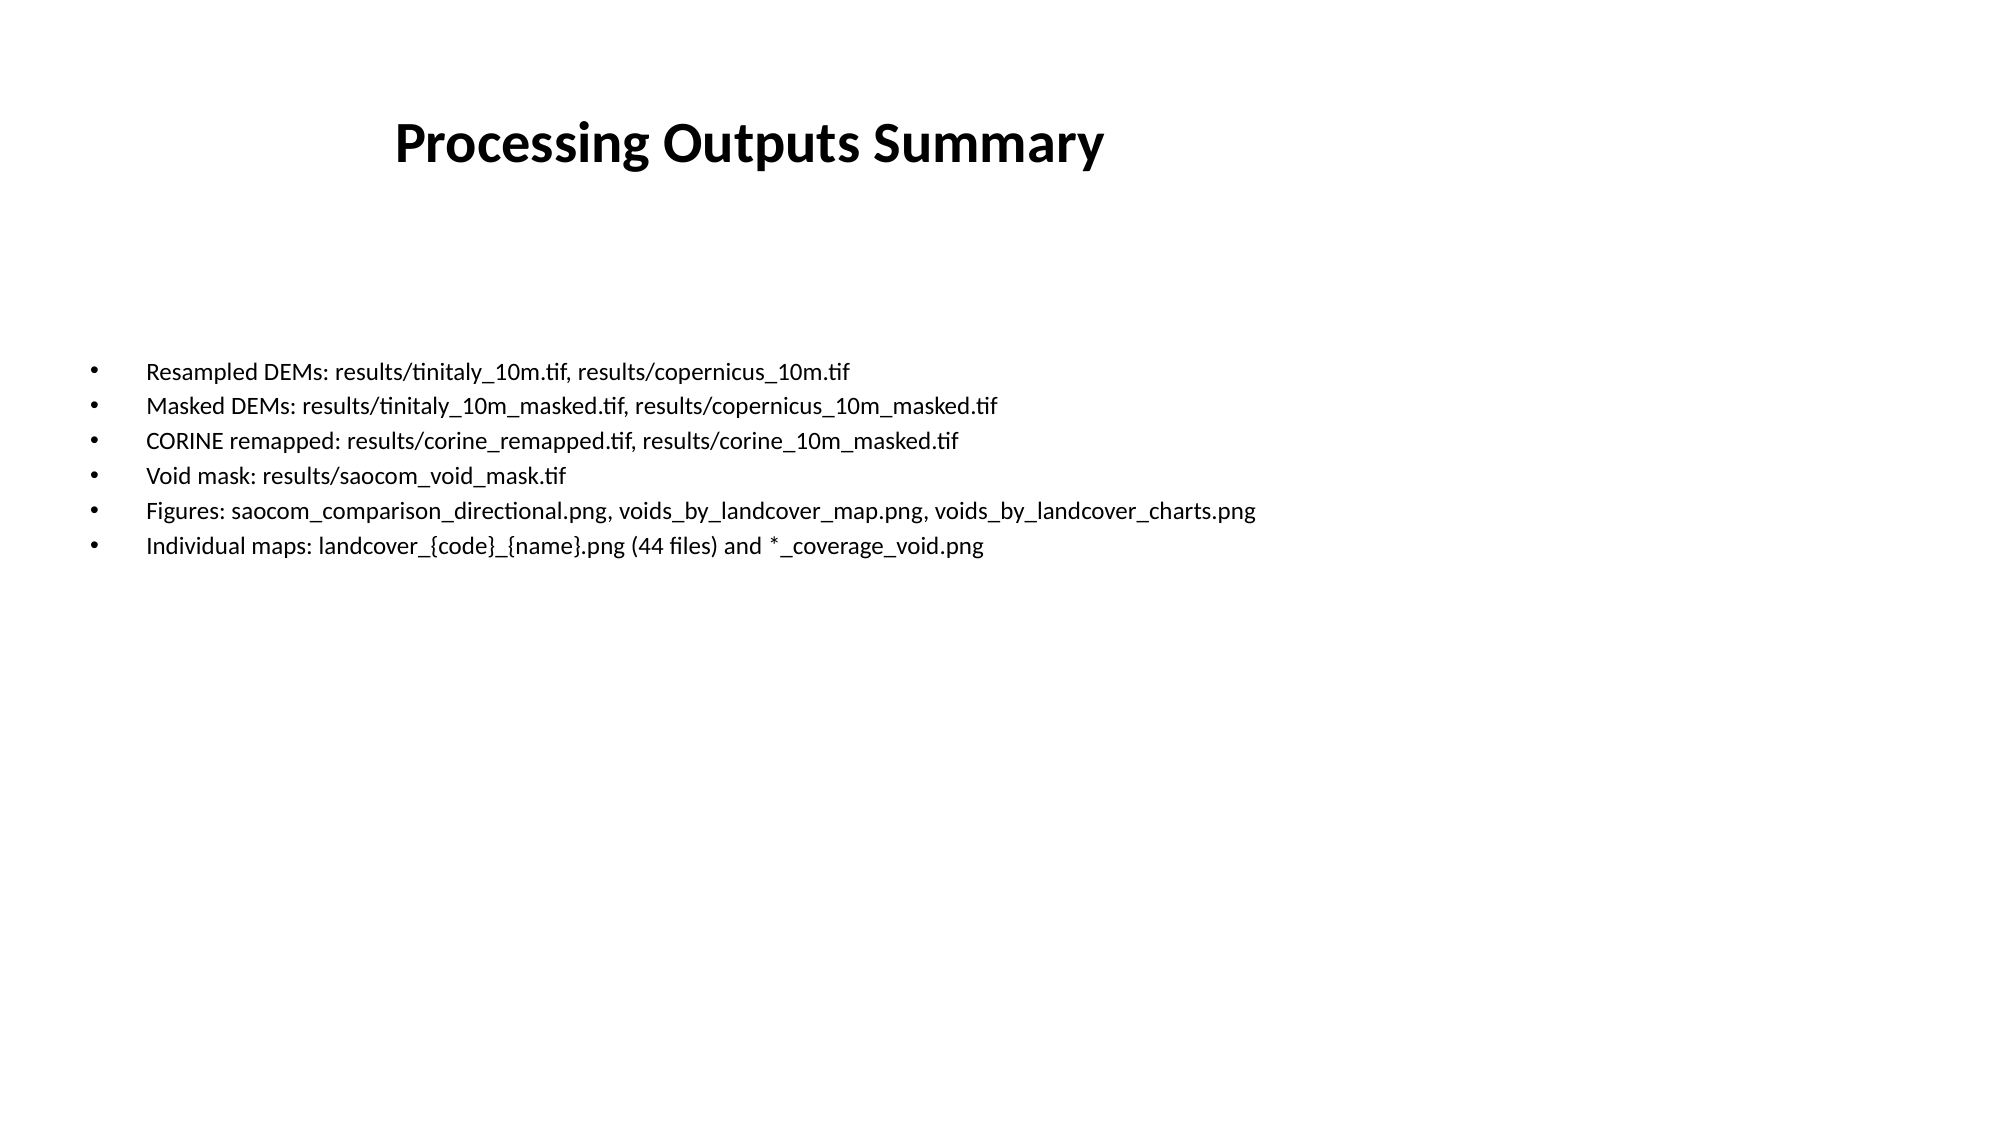

# Processing Outputs Summary

Resampled DEMs: results/tinitaly_10m.tif, results/copernicus_10m.tif
Masked DEMs: results/tinitaly_10m_masked.tif, results/copernicus_10m_masked.tif
CORINE remapped: results/corine_remapped.tif, results/corine_10m_masked.tif
Void mask: results/saocom_void_mask.tif
Figures: saocom_comparison_directional.png, voids_by_landcover_map.png, voids_by_landcover_charts.png
Individual maps: landcover_{code}_{name}.png (44 files) and *_coverage_void.png